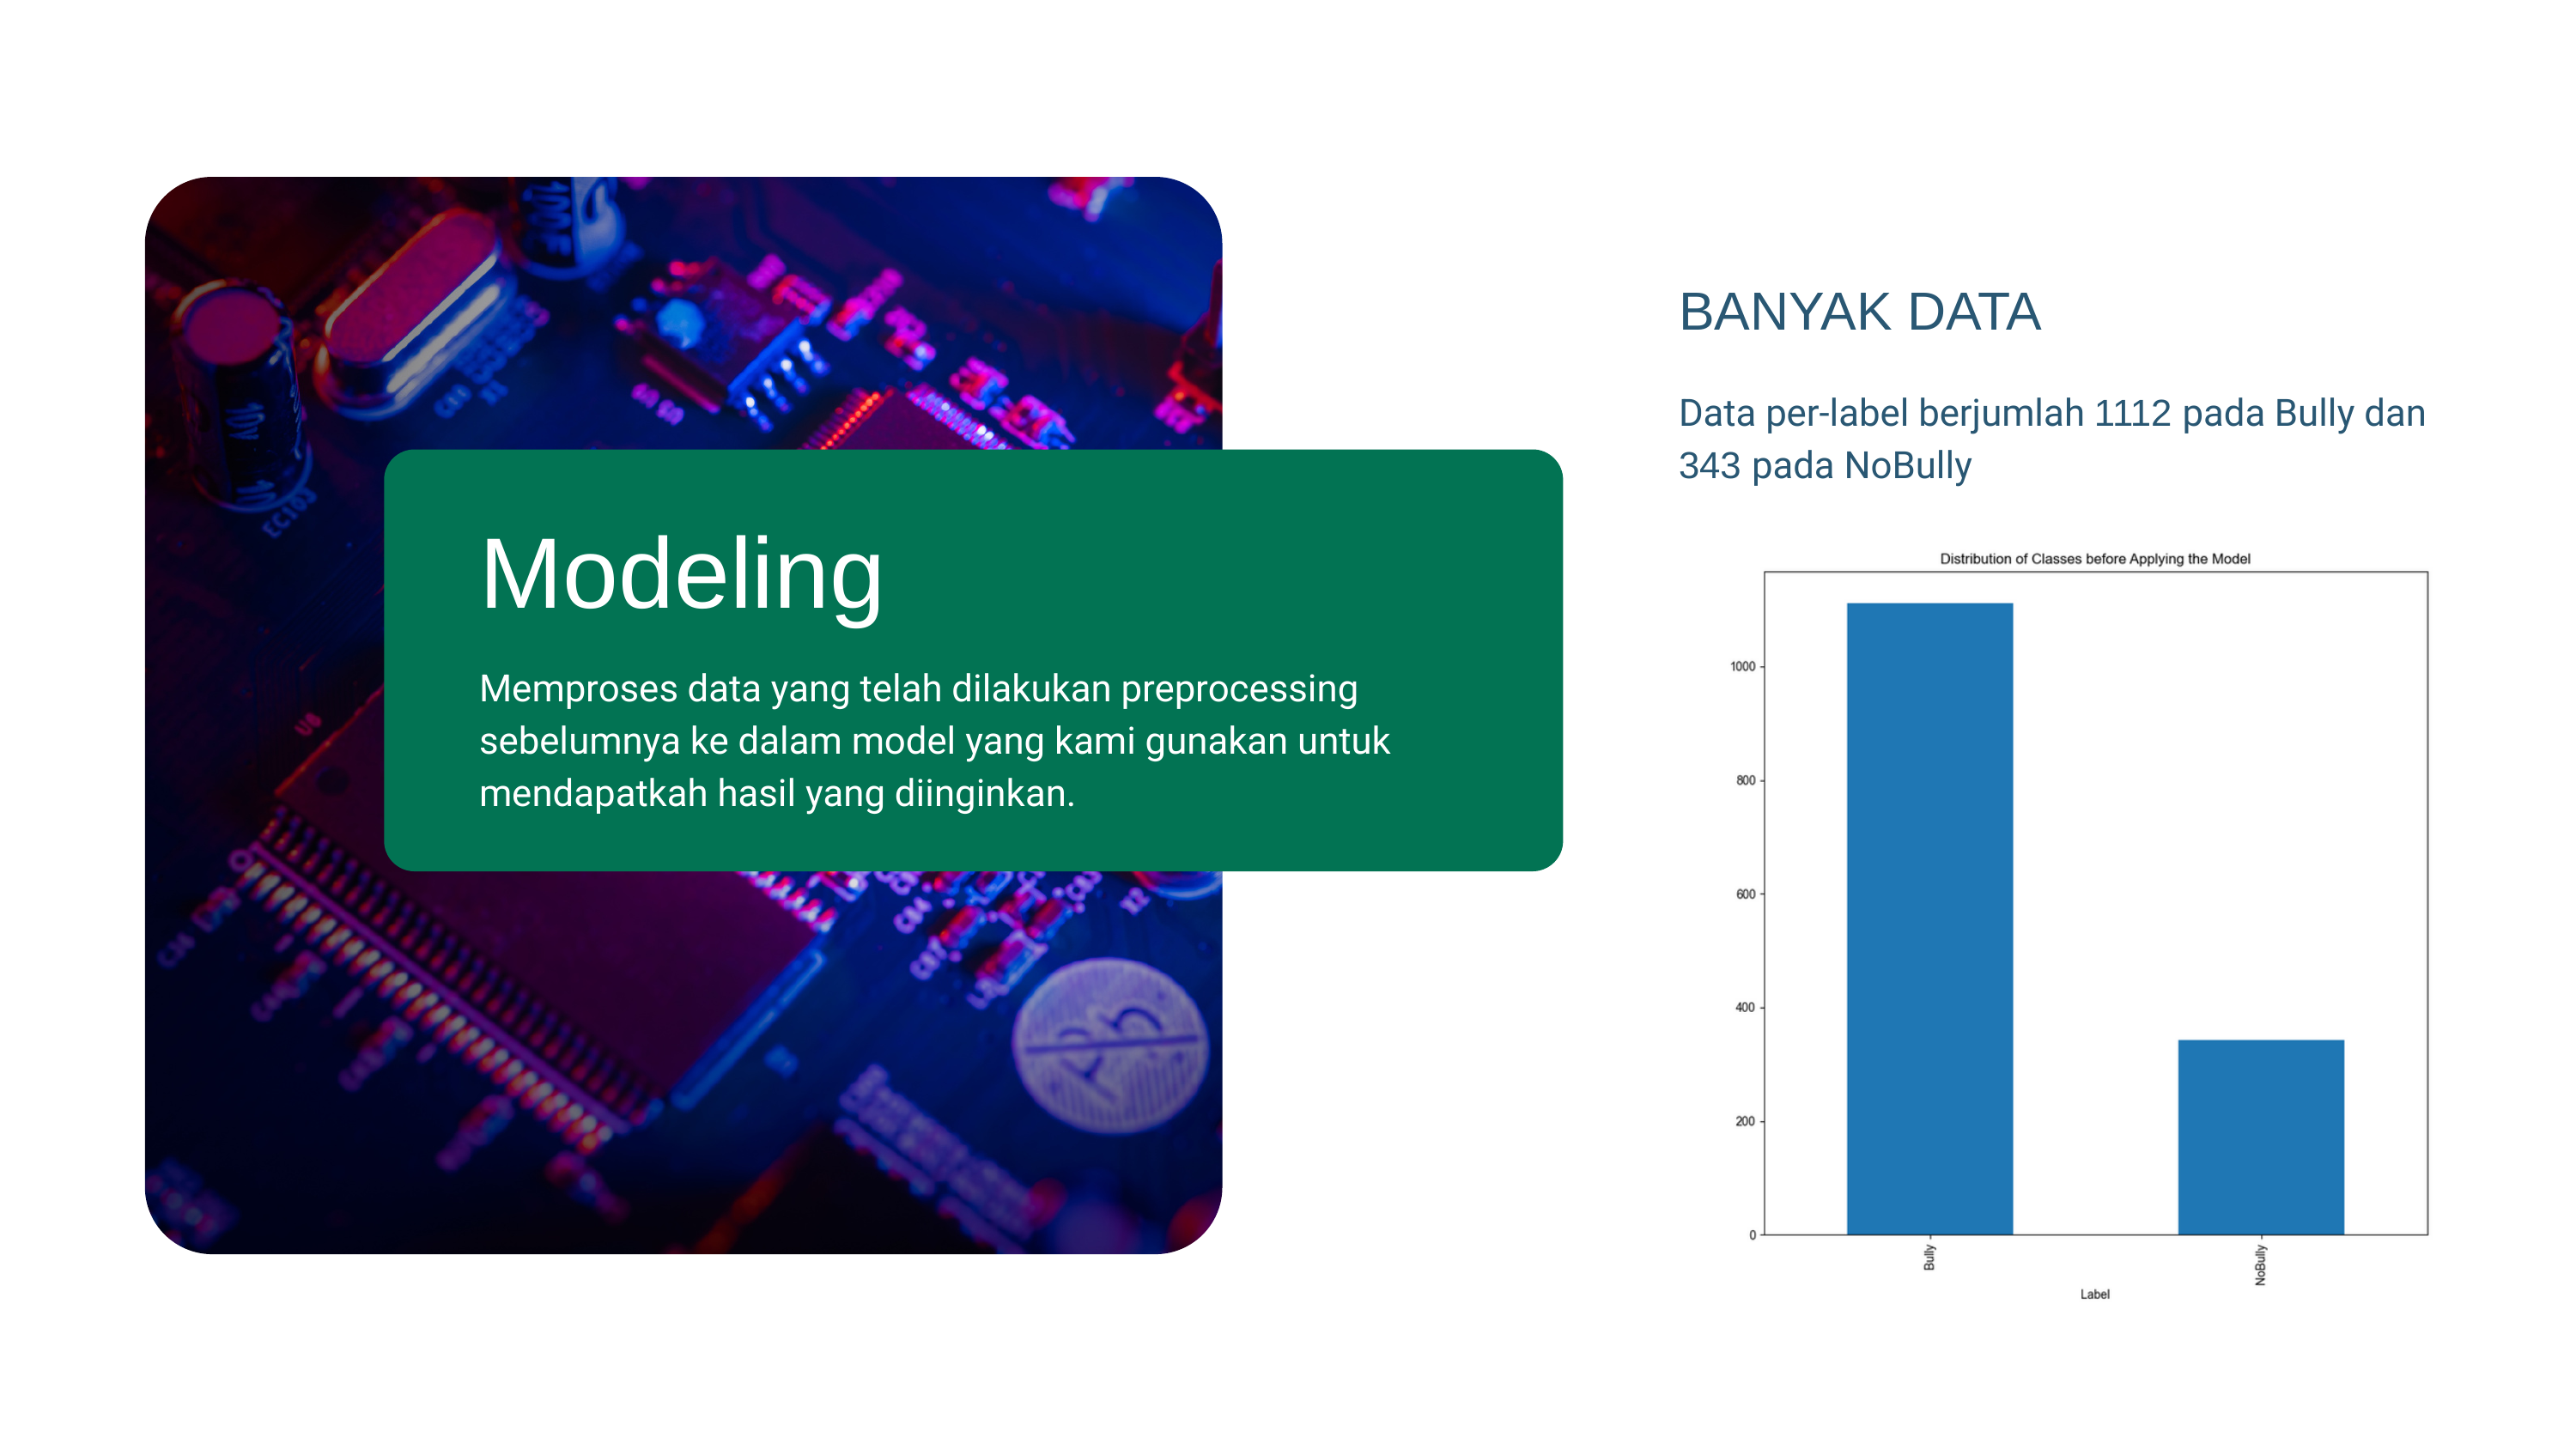

BANYAK DATA
Data per-label berjumlah 1112 pada Bully dan 343 pada NoBully

Modeling

Memproses data yang telah dilakukan preprocessing sebelumnya ke dalam model yang kami gunakan untuk mendapatkah hasil yang diinginkan.